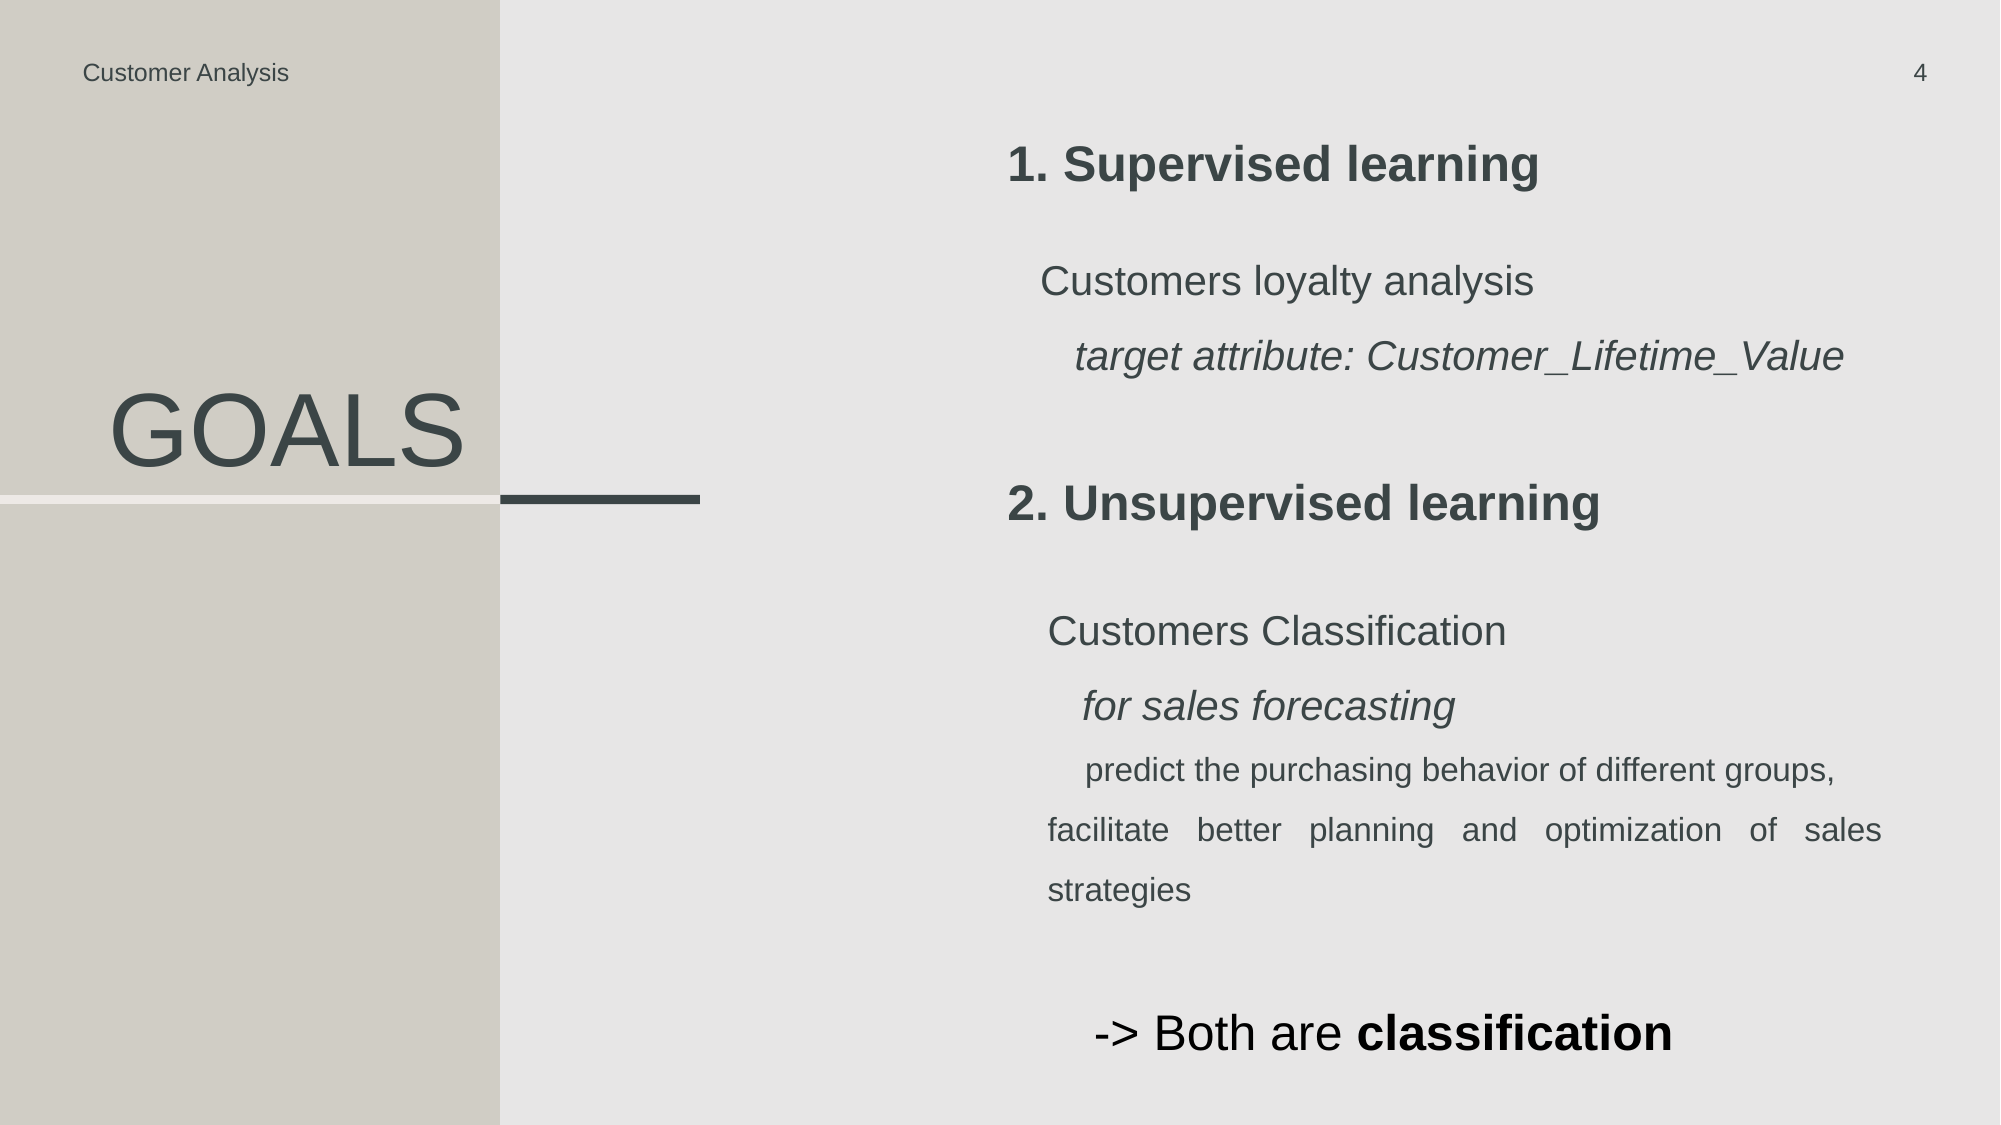

Customer Analysis
4
1. Supervised learning
Customers loyalty analysis
   target attribute: Customer_Lifetime_Value
# Goals
2. Unsupervised learning
Customers Classification
   for sales forecasting
    predict the purchasing behavior of different groups,      facilitate better planning and optimization of sales strategies
-> Both are classification